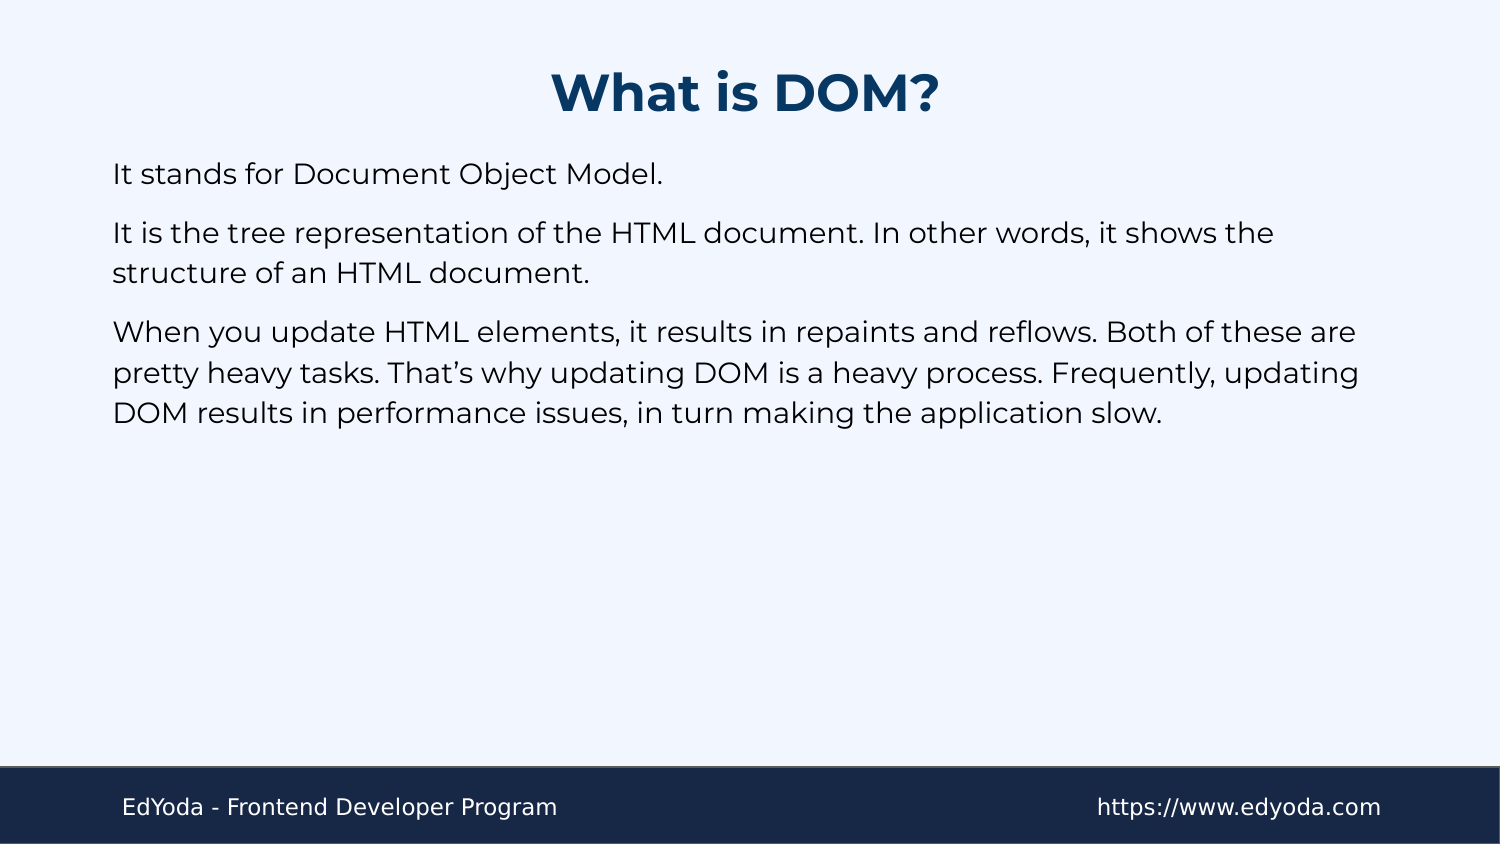

# What is DOM?
It stands for Document Object Model.
It is the tree representation of the HTML document. In other words, it shows the structure of an HTML document.
When you update HTML elements, it results in repaints and reflows. Both of these are pretty heavy tasks. That’s why updating DOM is a heavy process. Frequently, updating DOM results in performance issues, in turn making the application slow.

EdYoda - Frontend Developer Program
https://www.edyoda.com